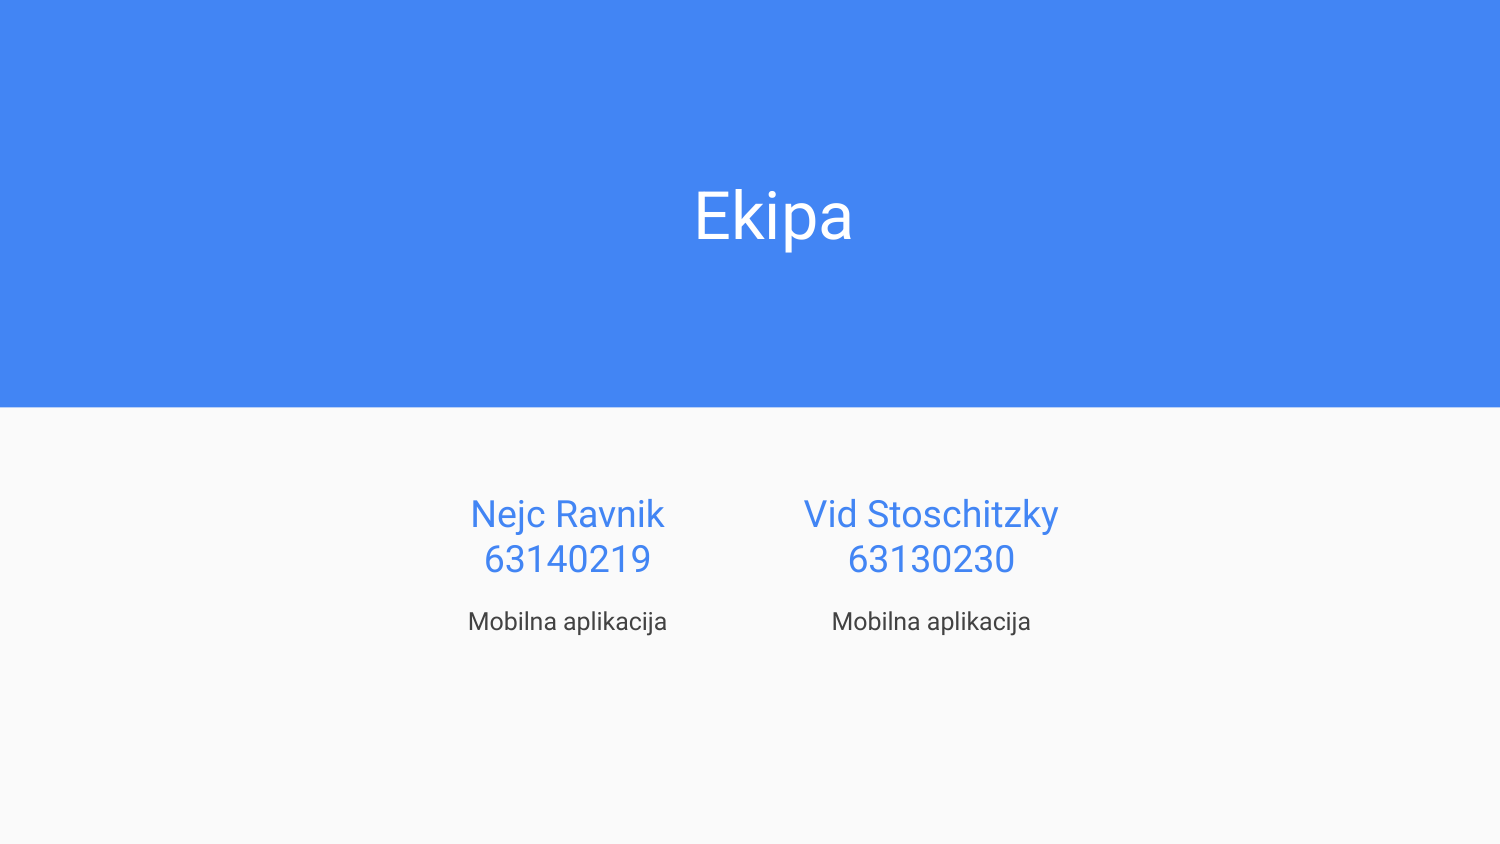

Ekipa

Nejc Ravnik
63140219
Vid Stoschitzky
63130230
Mobilna aplikacija
Mobilna aplikacija